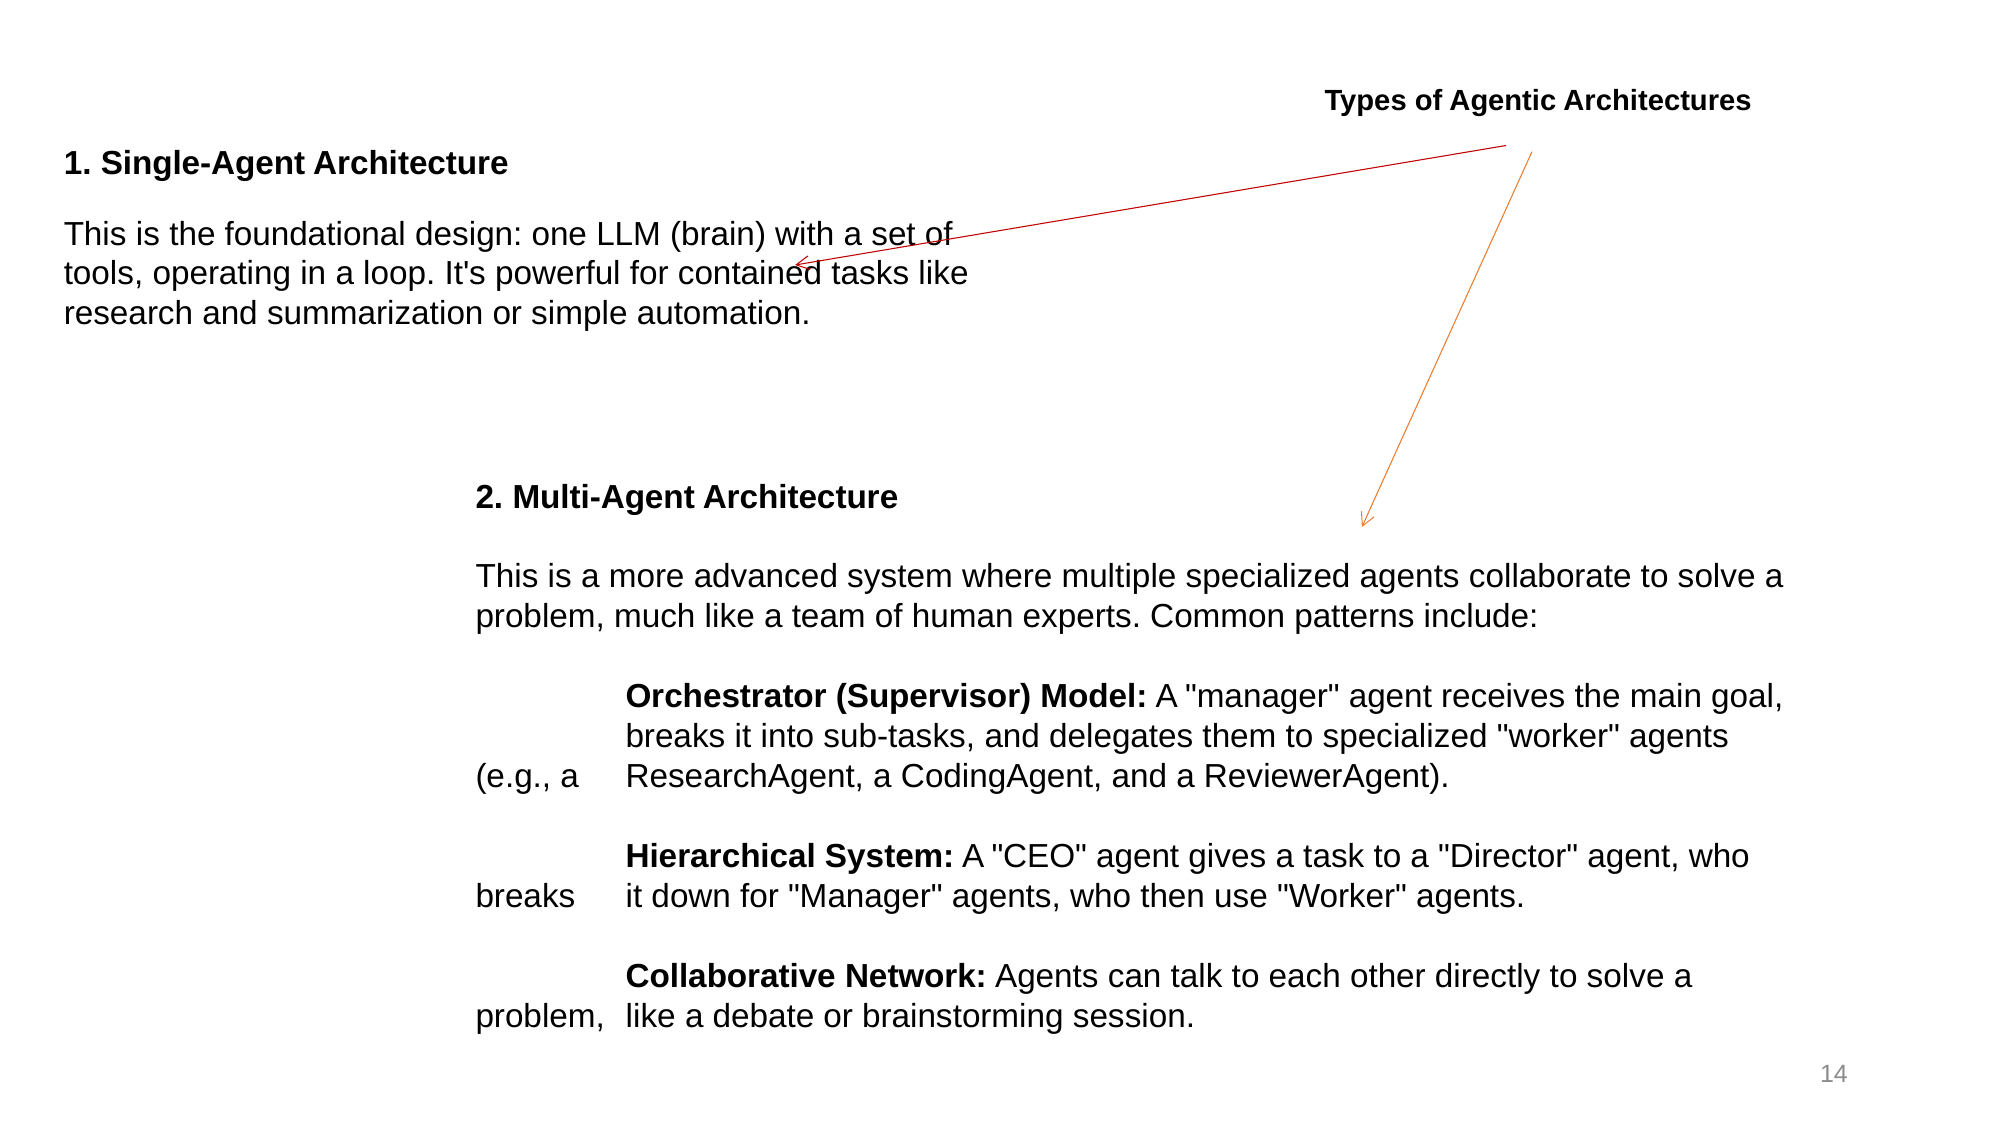

Types of Agentic Architectures

1. Single-Agent Architecture

This is the foundational design: one LLM (brain) with a set of tools, operating in a loop. It's powerful for contained tasks like research and summarization or simple automation.
2. Multi-Agent Architecture

This is a more advanced system where multiple specialized agents collaborate to solve a problem, much like a team of human experts. Common patterns include:

	Orchestrator (Supervisor) Model: A "manager" agent receives the main goal, 	breaks it into sub-tasks, and delegates them to specialized "worker" agents (e.g., a 	ResearchAgent, a CodingAgent, and a ReviewerAgent).

	Hierarchical System: A "CEO" agent gives a task to a "Director" agent, who breaks 	it down for "Manager" agents, who then use "Worker" agents.

	Collaborative Network: Agents can talk to each other directly to solve a problem, 	like a debate or brainstorming session.
14